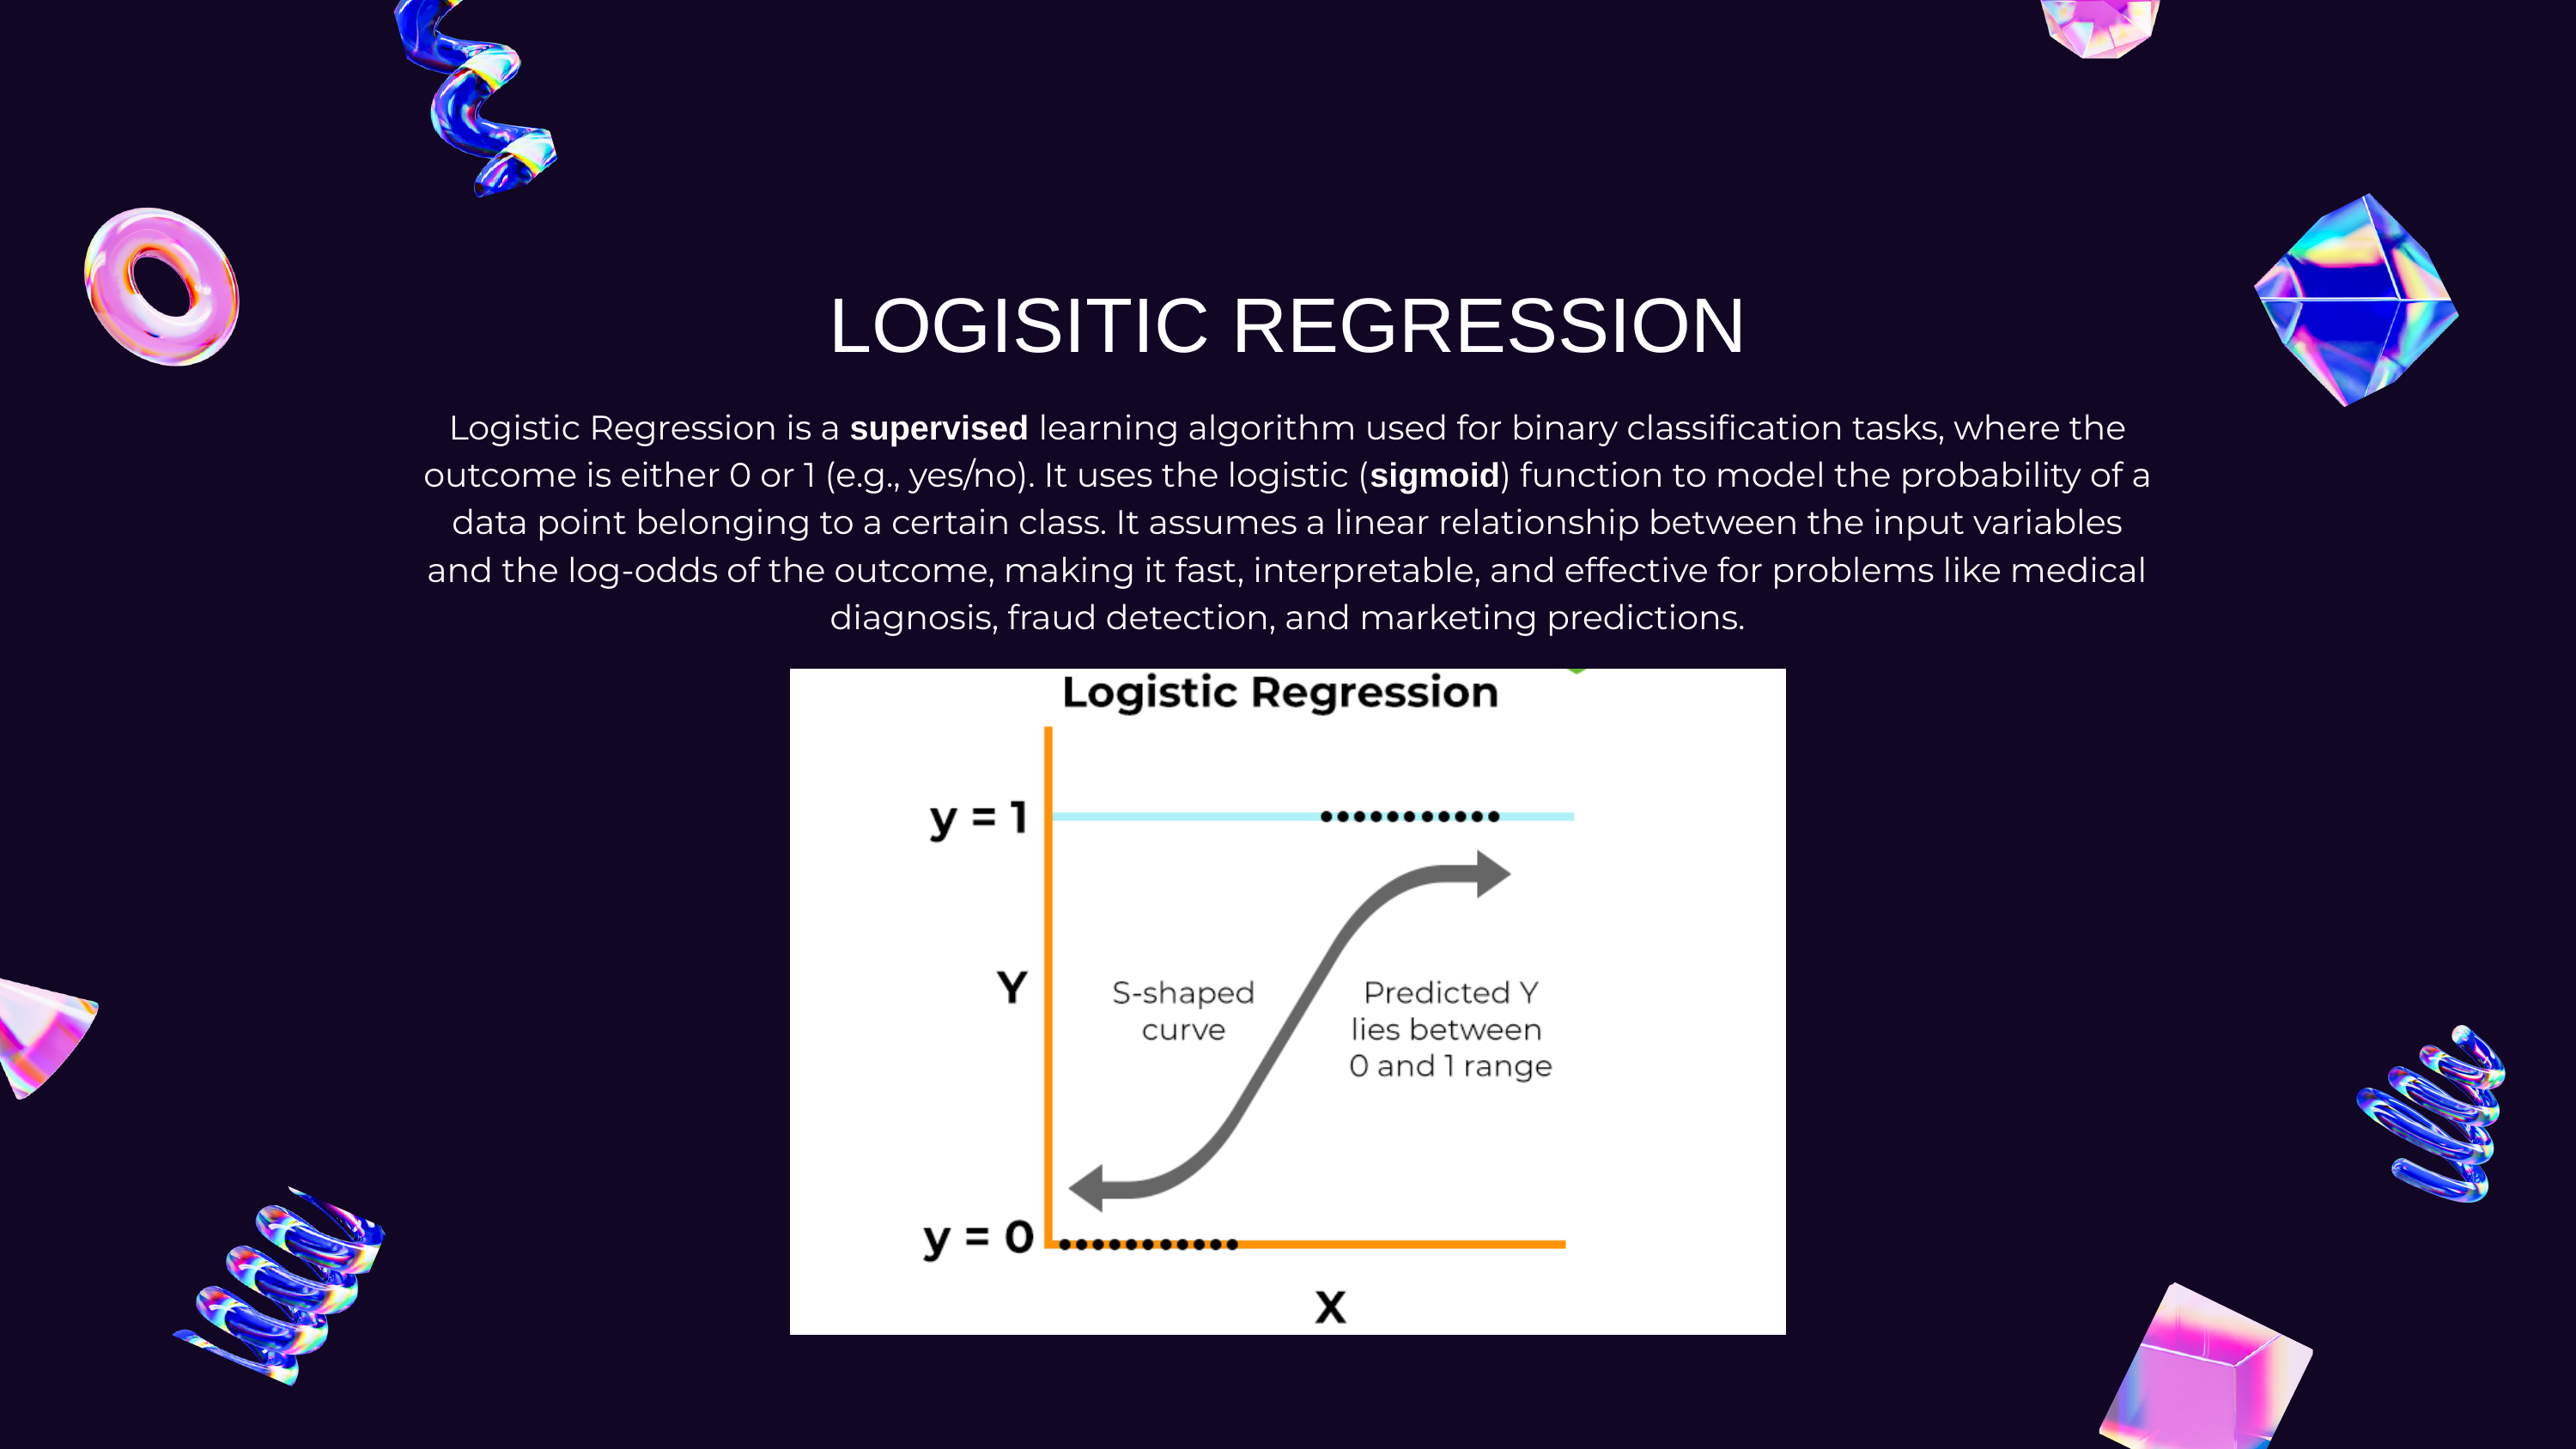

LOGISITIC REGRESSION
Logistic Regression is a supervised learning algorithm used for binary classification tasks, where the outcome is either 0 or 1 (e.g., yes/no). It uses the logistic (sigmoid) function to model the probability of a data point belonging to a certain class. It assumes a linear relationship between the input variables and the log-odds of the outcome, making it fast, interpretable, and effective for problems like medical diagnosis, fraud detection, and marketing predictions.